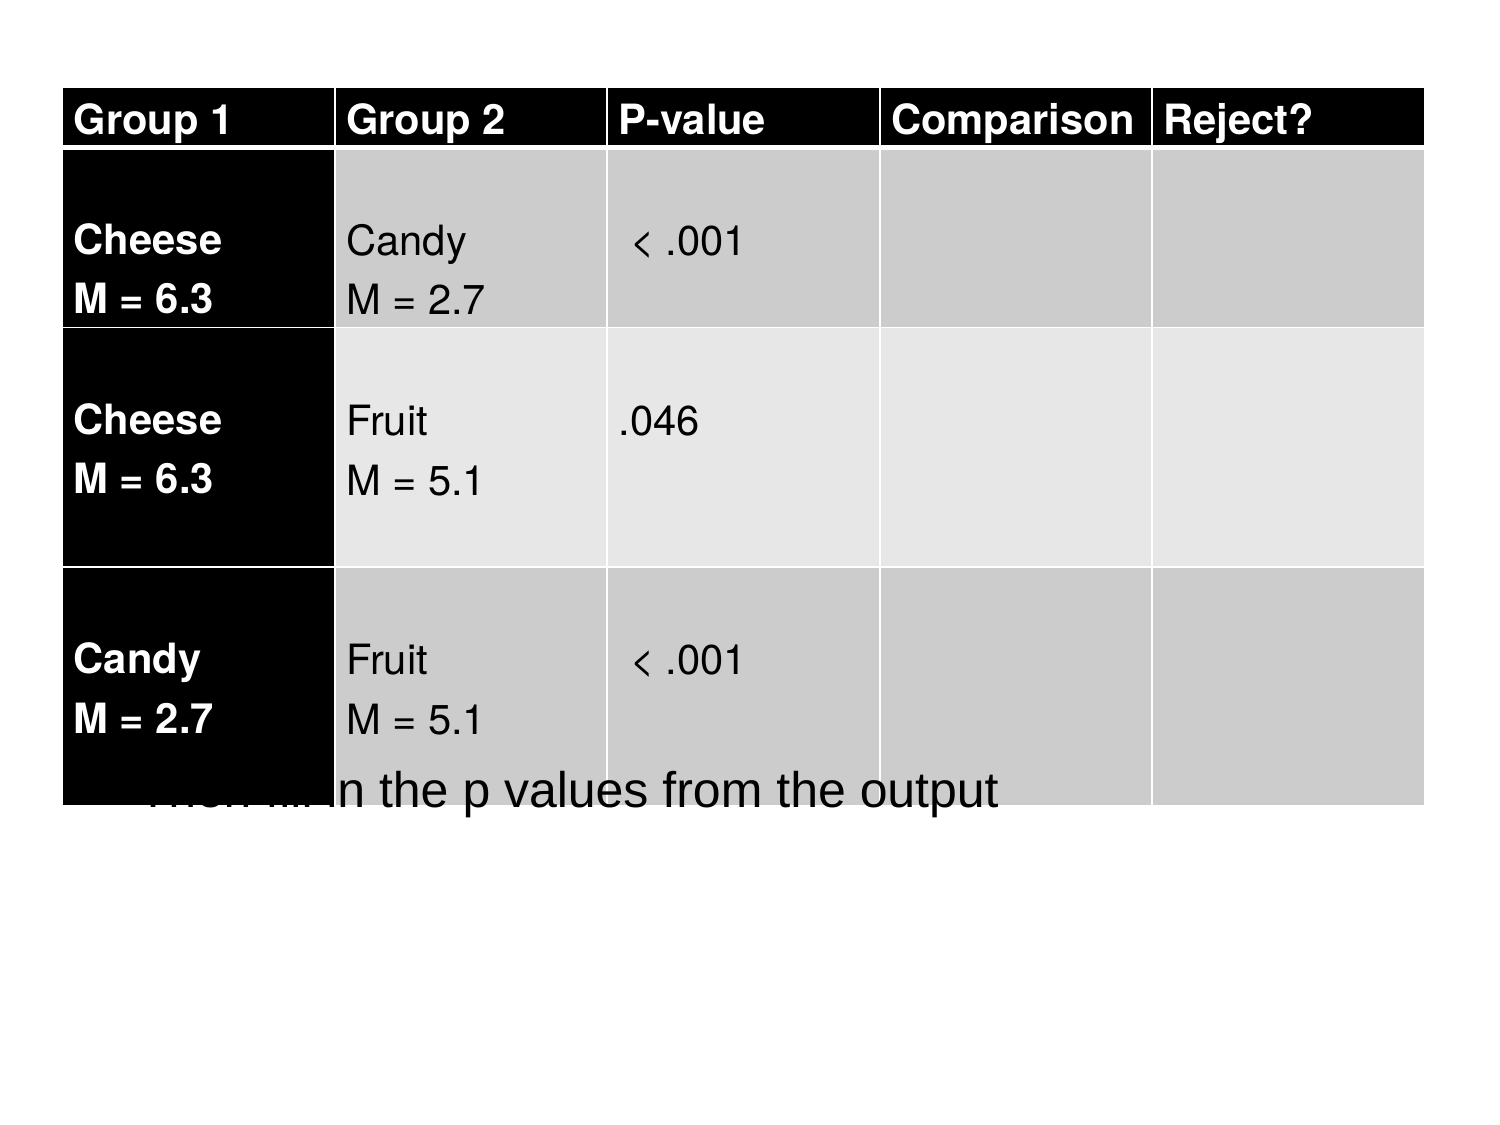

| Group 1 | Group 2 | P-value | Comparison | Reject? |
| --- | --- | --- | --- | --- |
| Cheese M = 6.3 | Candy M = 2.7 | < .001 |  |  |
| Cheese M = 6.3 | Fruit M = 5.1 | .046 |  |  |
| Candy M = 2.7 | Fruit M = 5.1 | < .001 |  |  |
Then fill in the p values from the output